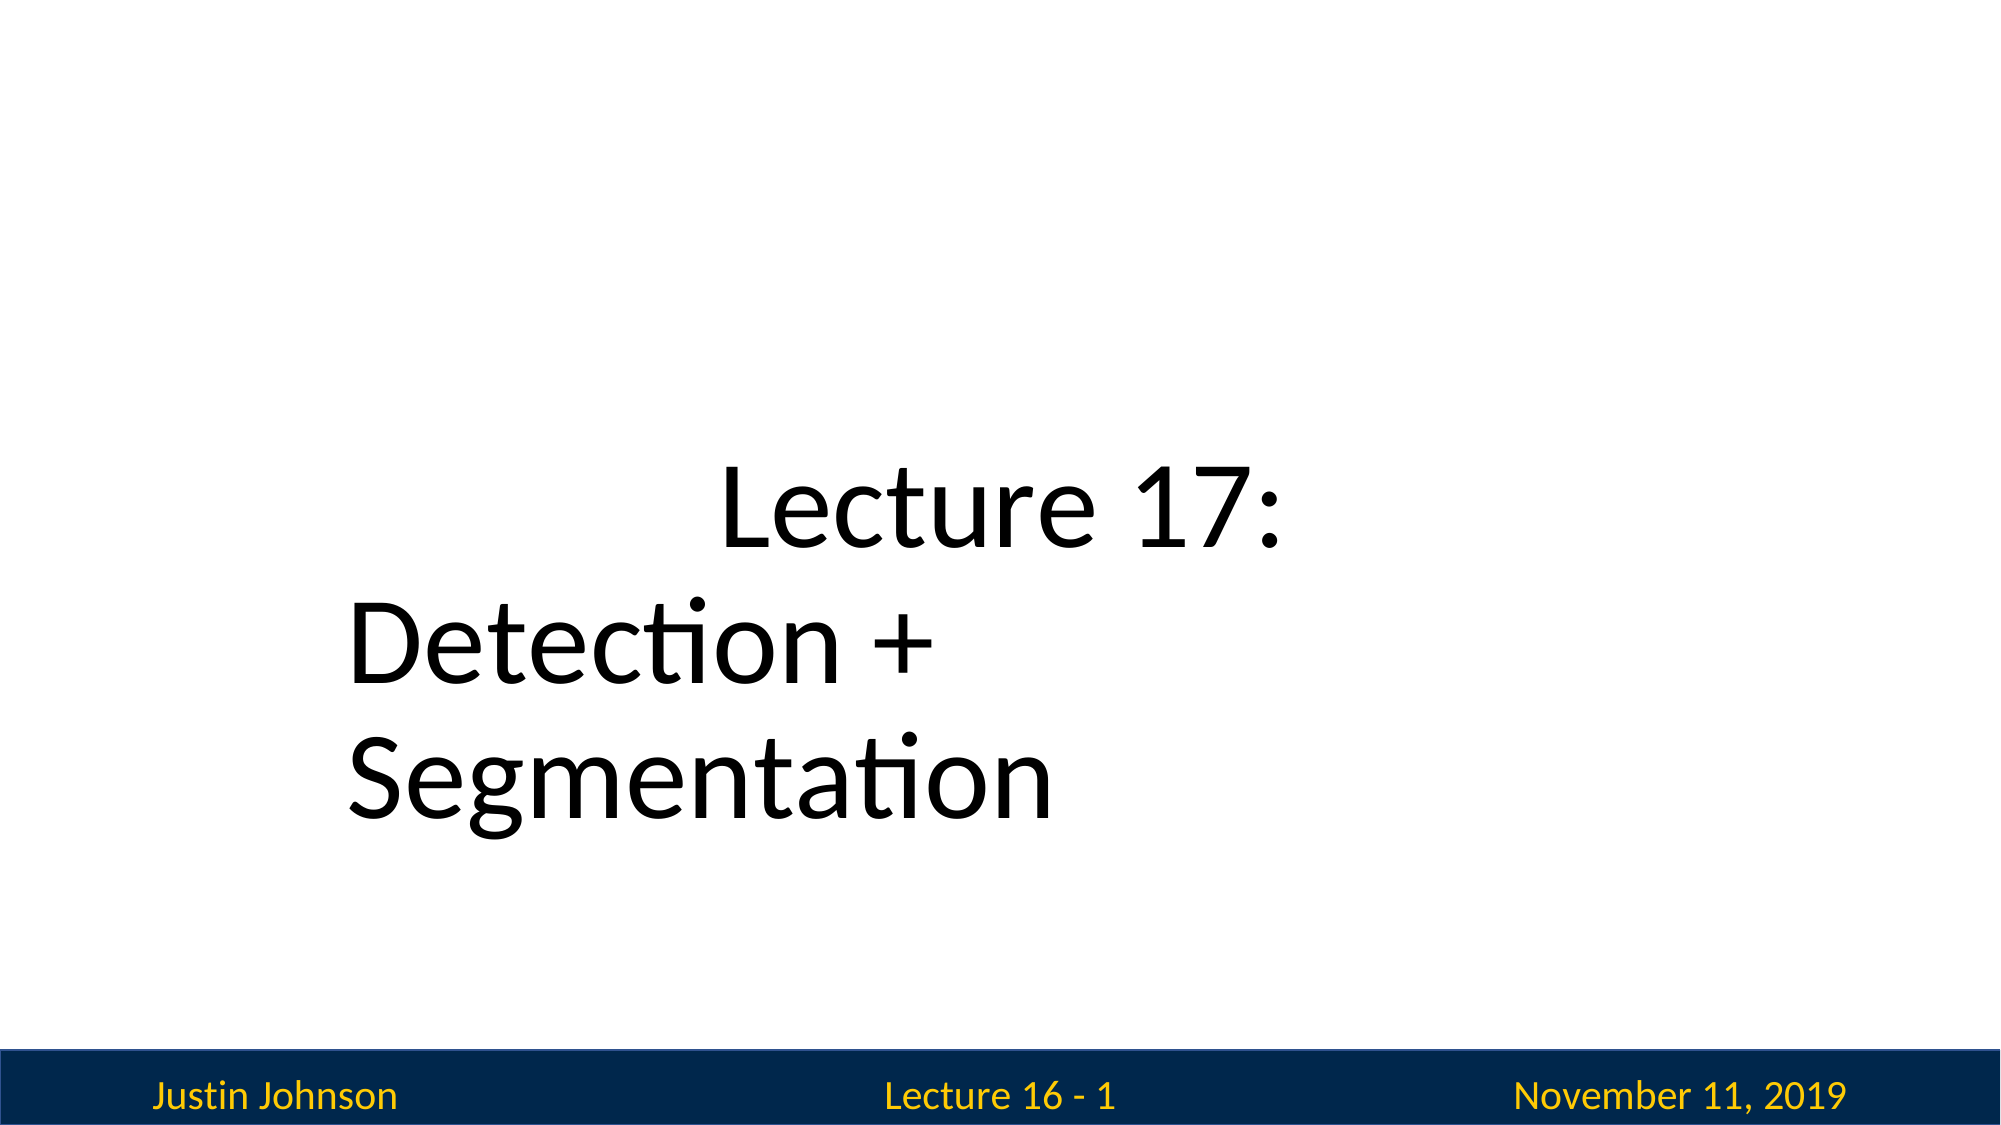

Lecture 17: Detection + Segmentation
Justin Johnson
November 11, 2019
Lecture 16 - 1